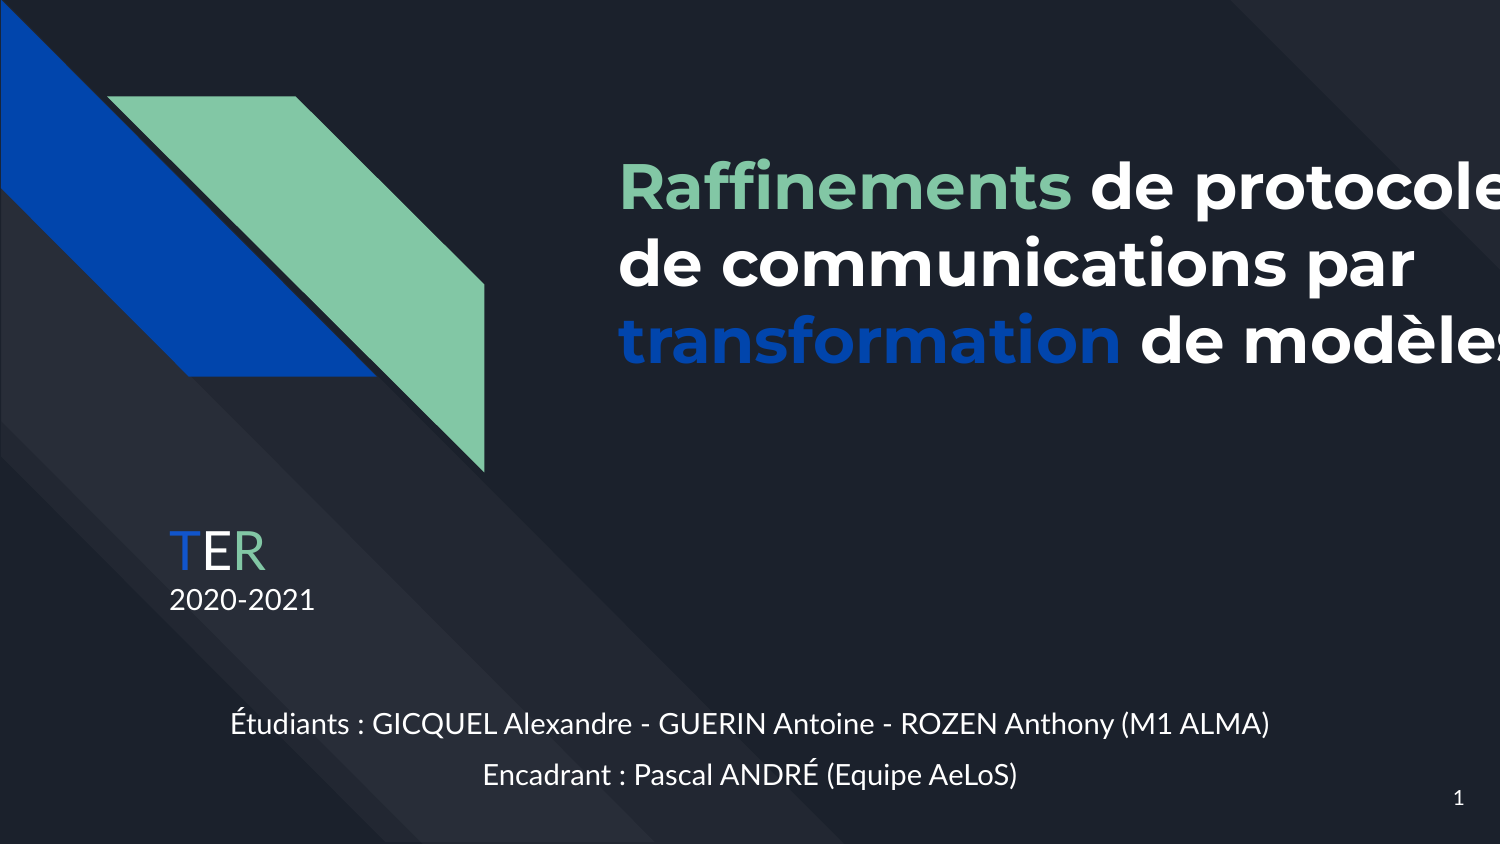

# Raffinements de protocoles de communications par transformation de modèles
TER
2020-2021
Étudiants : GICQUEL Alexandre - GUERIN Antoine - ROZEN Anthony (M1 ALMA)
Encadrant : Pascal ANDRÉ (Equipe AeLoS)
1